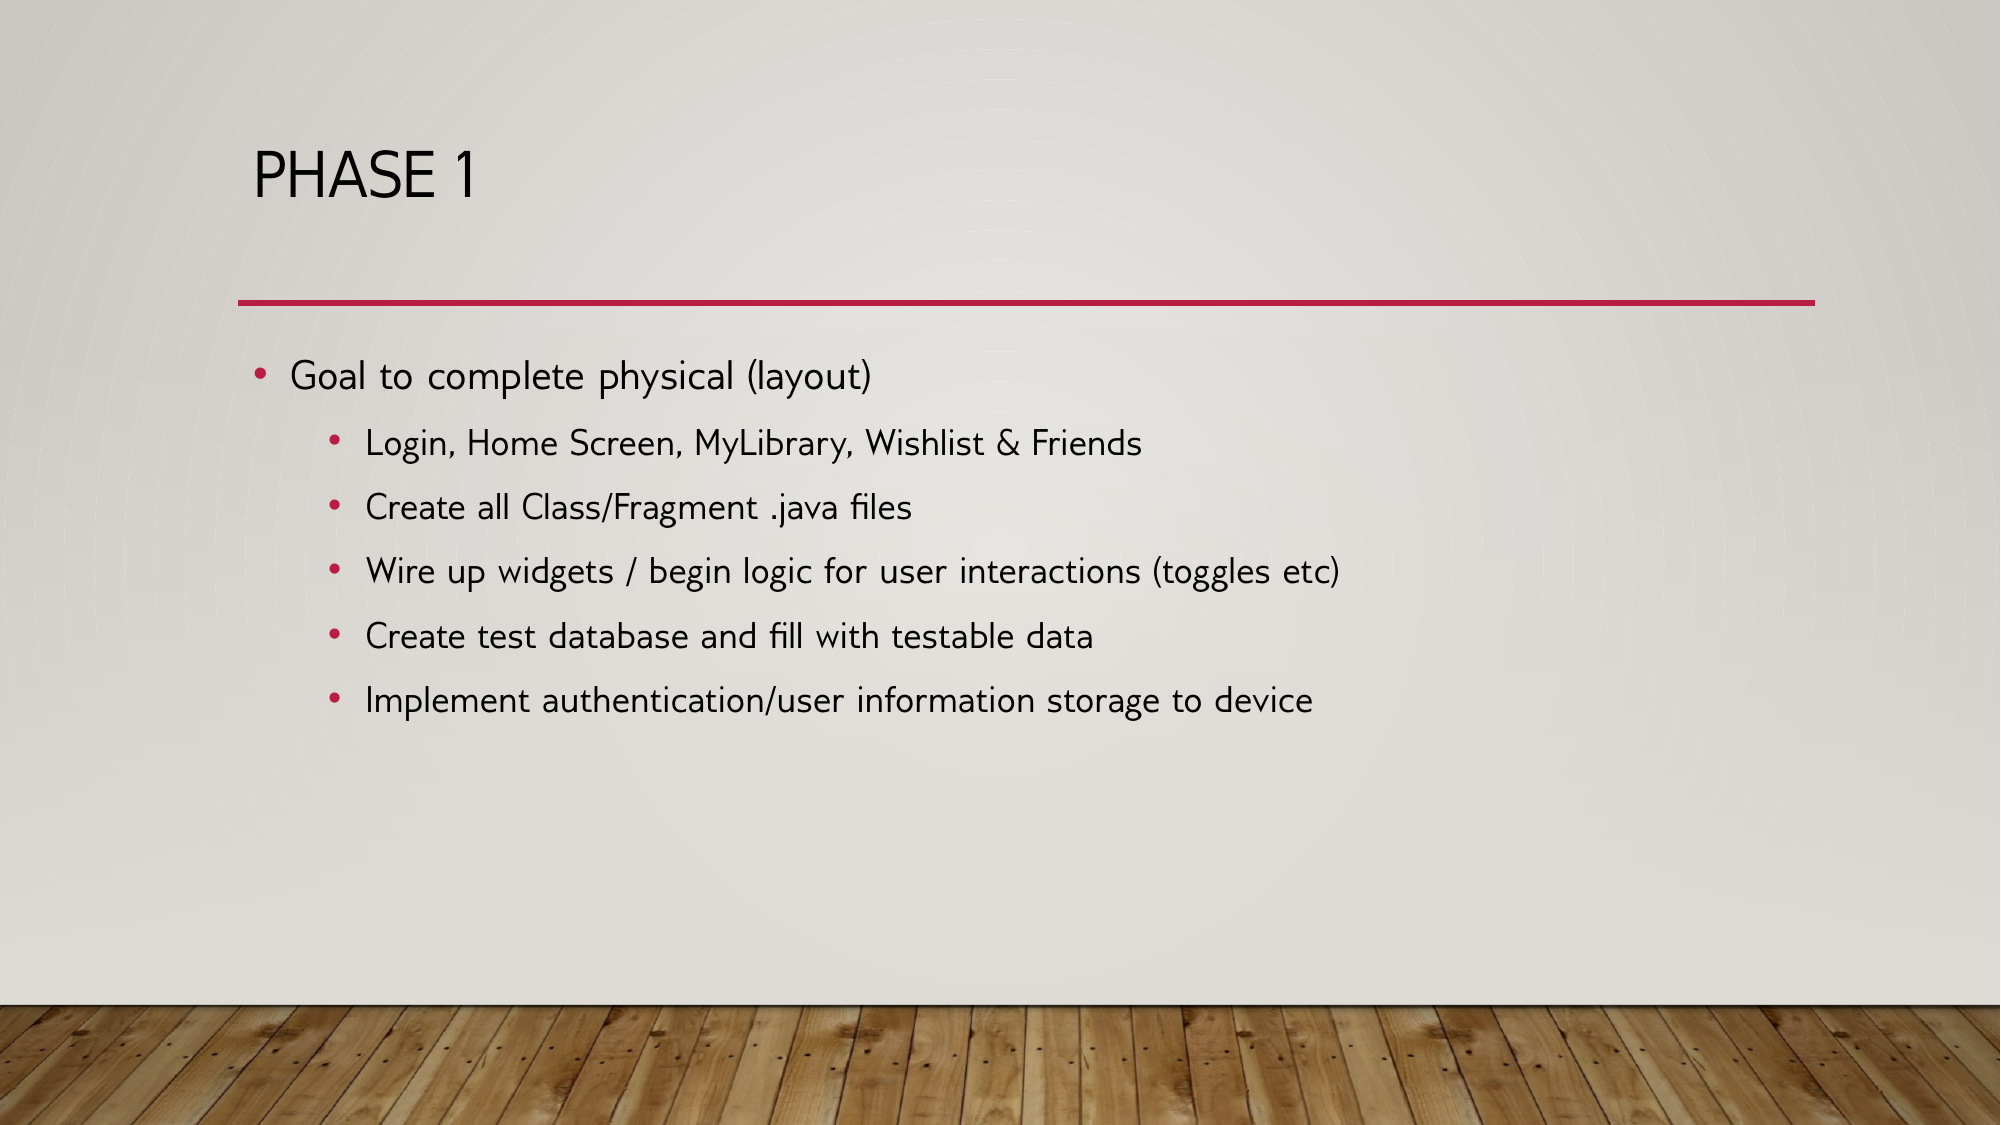

# Phase 1
Goal to complete physical (layout)
Login, Home Screen, MyLibrary, Wishlist & Friends
Create all Class/Fragment .java files
Wire up widgets / begin logic for user interactions (toggles etc)
Create test database and fill with testable data
Implement authentication/user information storage to device